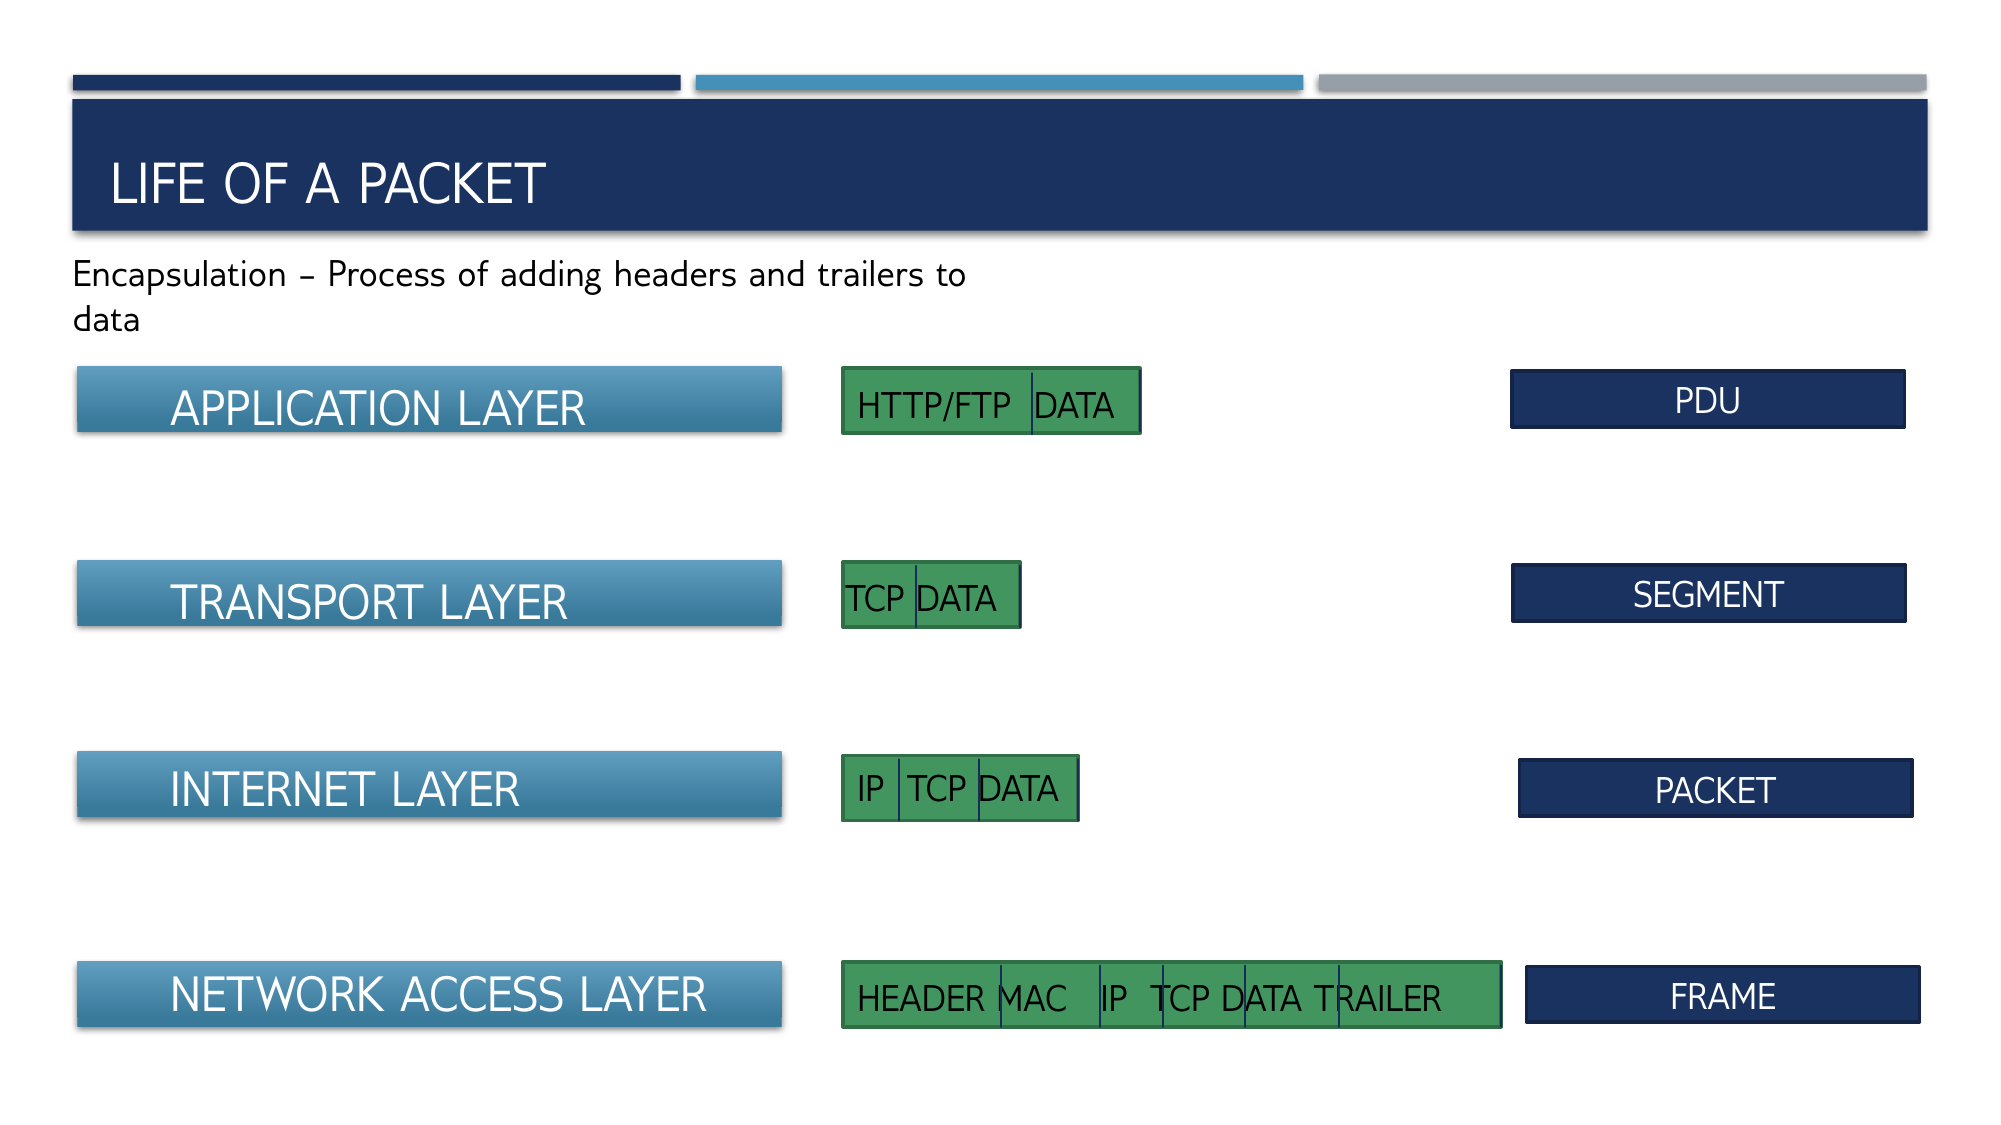

# LIFE OF A PACKET
Encapsulation – Process of adding headers and trailers to data

APPLICATION LAYER

PDU
HTTP/FTP  DATA
Server

TRANSPORT LAYER

SEGMENT
TCP DATA
HUBS

INTERNET LAYER

IP  TCP DATA
PACKET

NETWORK ACCESS LAYER

FRAME
HEADER MAC   IP  TCP DATA TRAILER